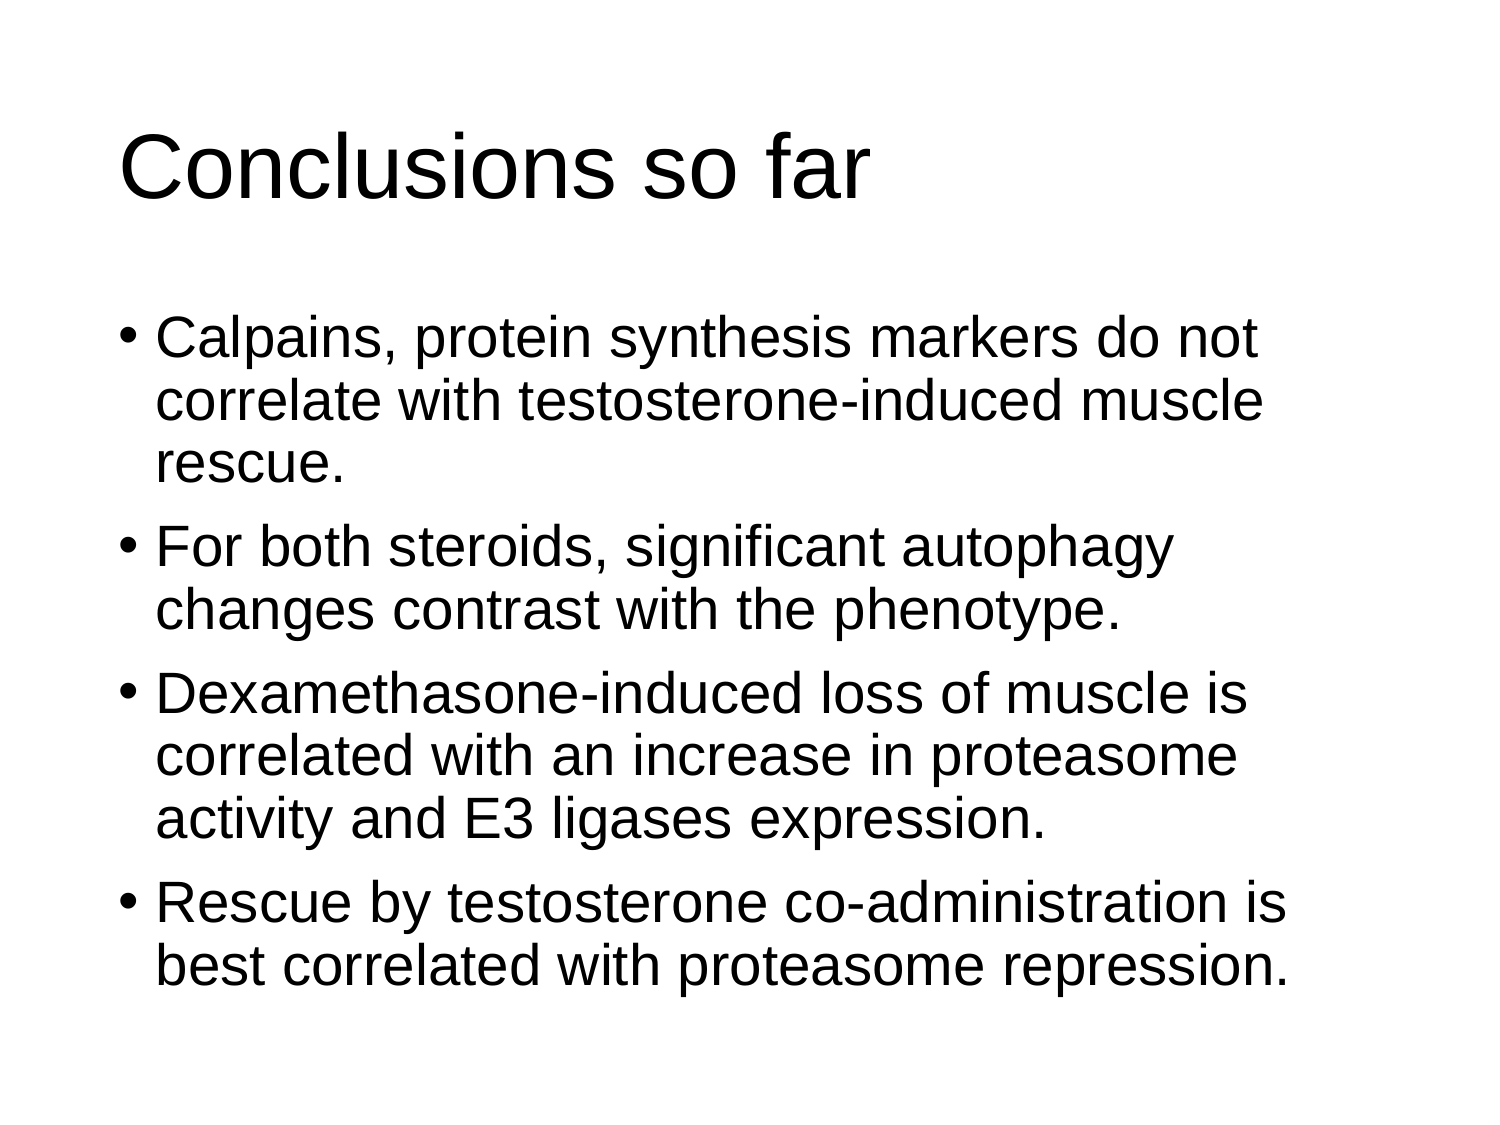

# Conclusions so far
Calpains, protein synthesis markers do not correlate with testosterone-induced muscle rescue.
For both steroids, significant autophagy changes contrast with the phenotype.
Dexamethasone-induced loss of muscle is correlated with an increase in proteasome activity and E3 ligases expression.
Rescue by testosterone co-administration is best correlated with proteasome repression.